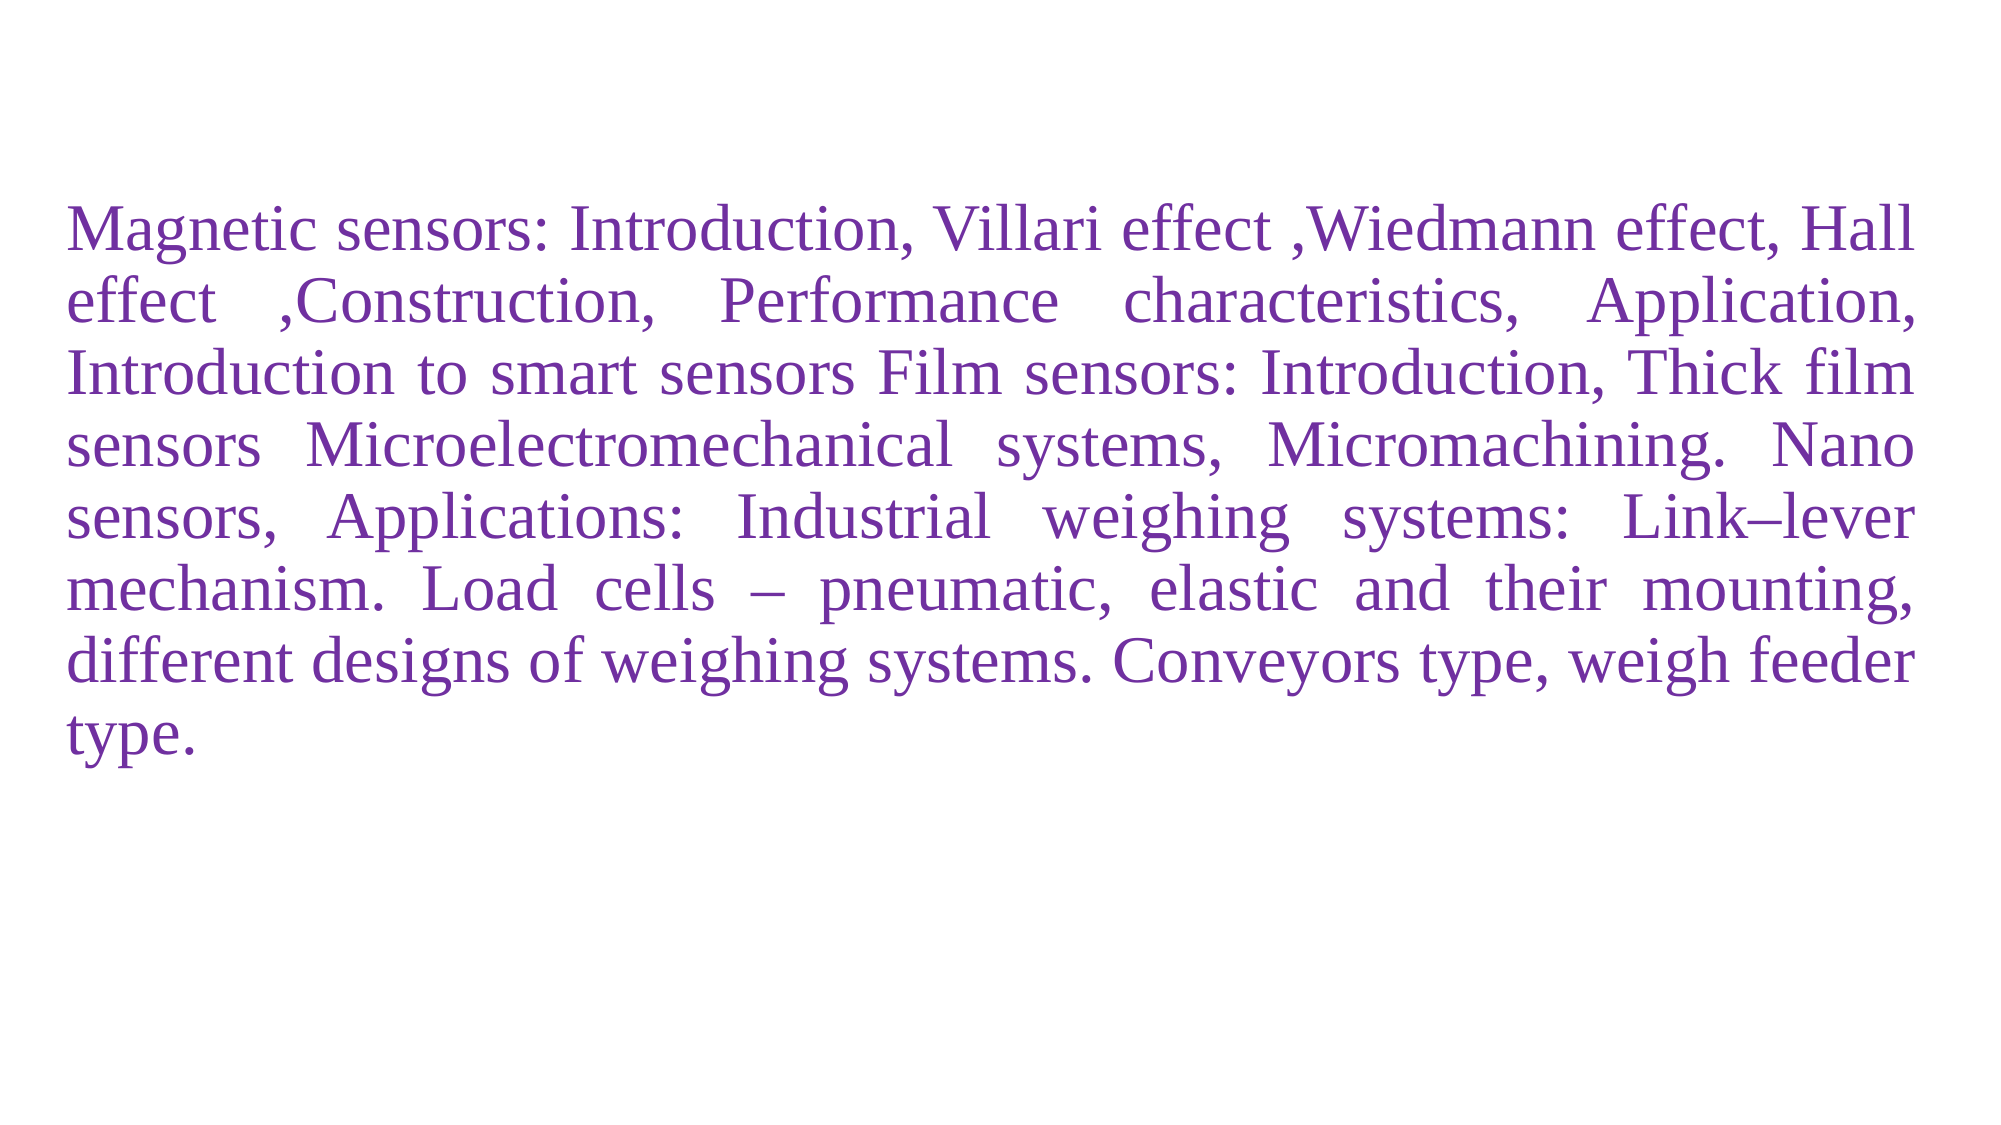

Magnetic sensors: Introduction, Villari effect ,Wiedmann effect, Hall effect ,Construction, Performance characteristics, Application, Introduction to smart sensors Film sensors: Introduction, Thick film sensors Microelectromechanical systems, Micromachining. Nano sensors, Applications: Industrial weighing systems: Link–lever mechanism. Load cells – pneumatic, elastic and their mounting, different designs of weighing systems. Conveyors type, weigh feeder type.